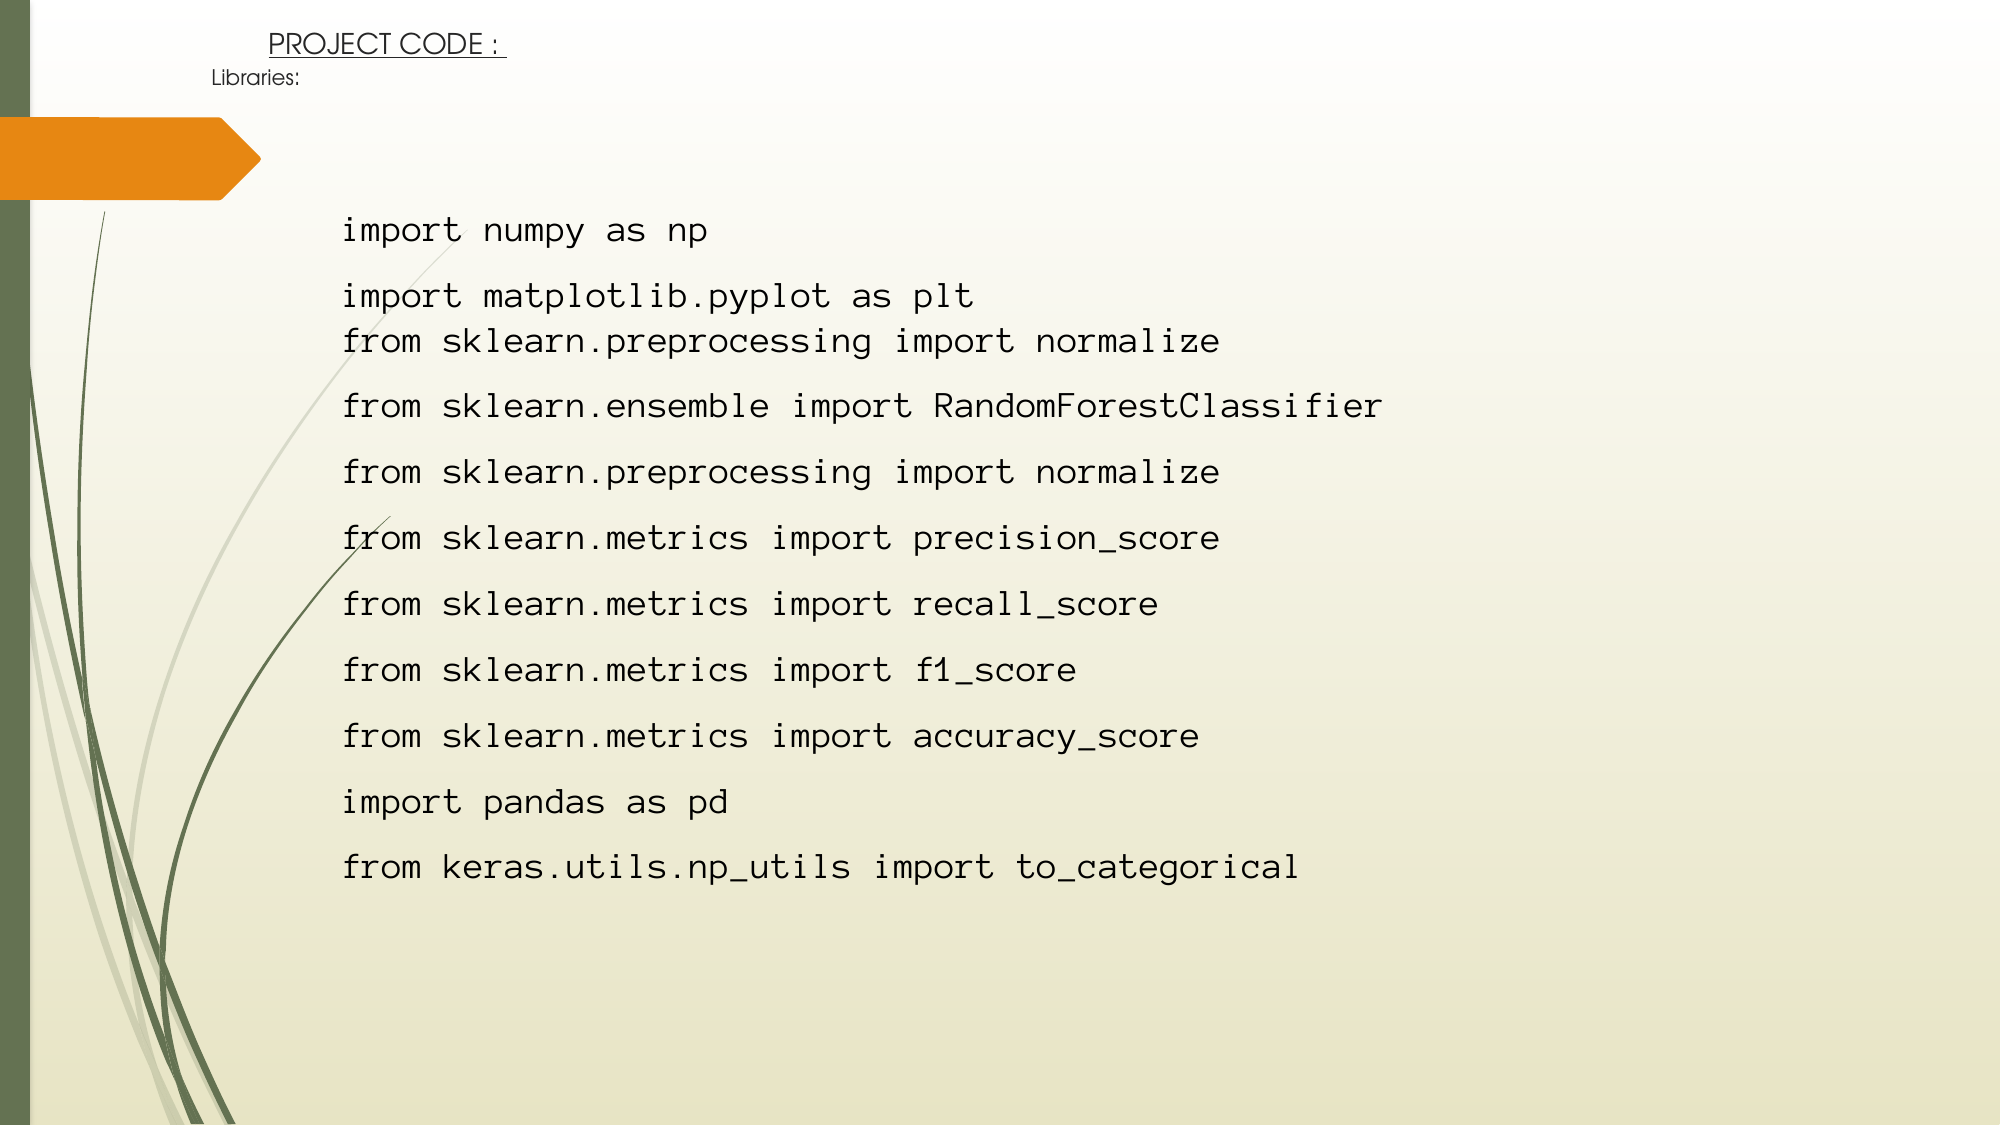

# PROJECT CODE : Libraries:
import numpy as np
import matplotlib.pyplot as plt
from sklearn.preprocessing import normalize
from sklearn.ensemble import RandomForestClassifier
from sklearn.preprocessing import normalize
from sklearn.metrics import precision_score
from sklearn.metrics import recall_score
from sklearn.metrics import f1_score
from sklearn.metrics import accuracy_score
import pandas as pd
from keras.utils.np_utils import to_categorical